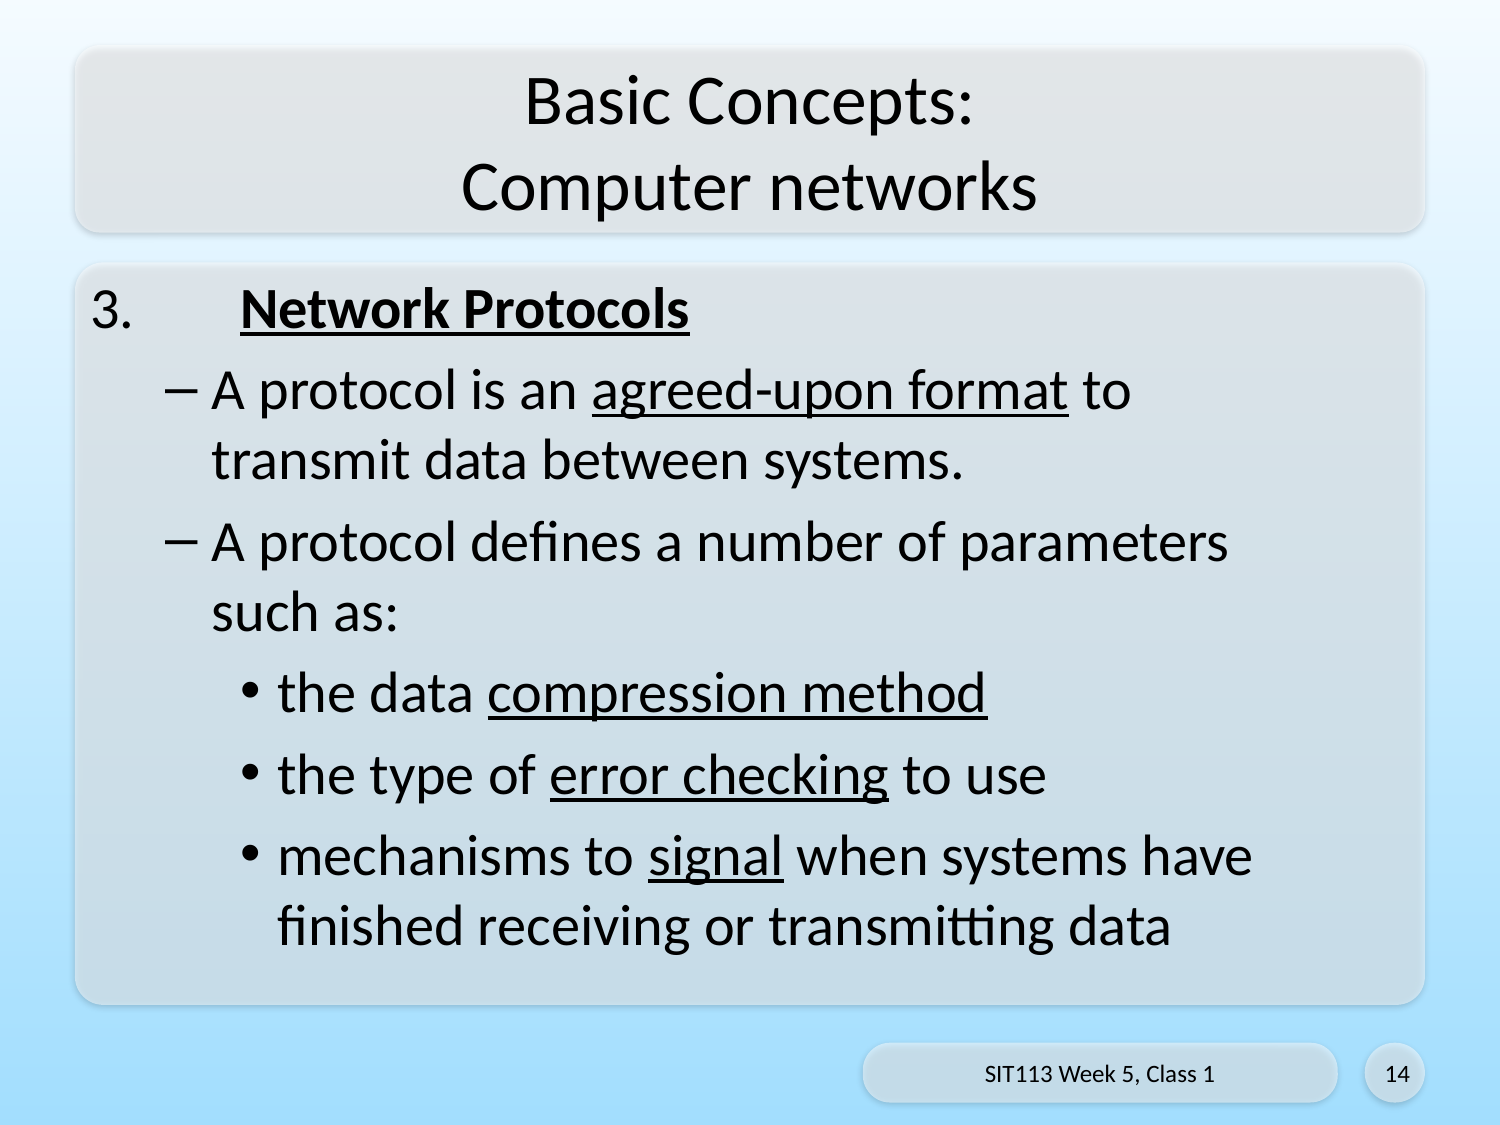

# Basic Concepts: Computer networks
3.	Network Protocols
A protocol is an agreed-upon format to
transmit data between systems.
A protocol defines a number of parameters
such as:
the data compression method
the type of error checking to use
mechanisms to signal when systems have finished receiving or transmitting data
SIT113 Week 5, Class 1
14